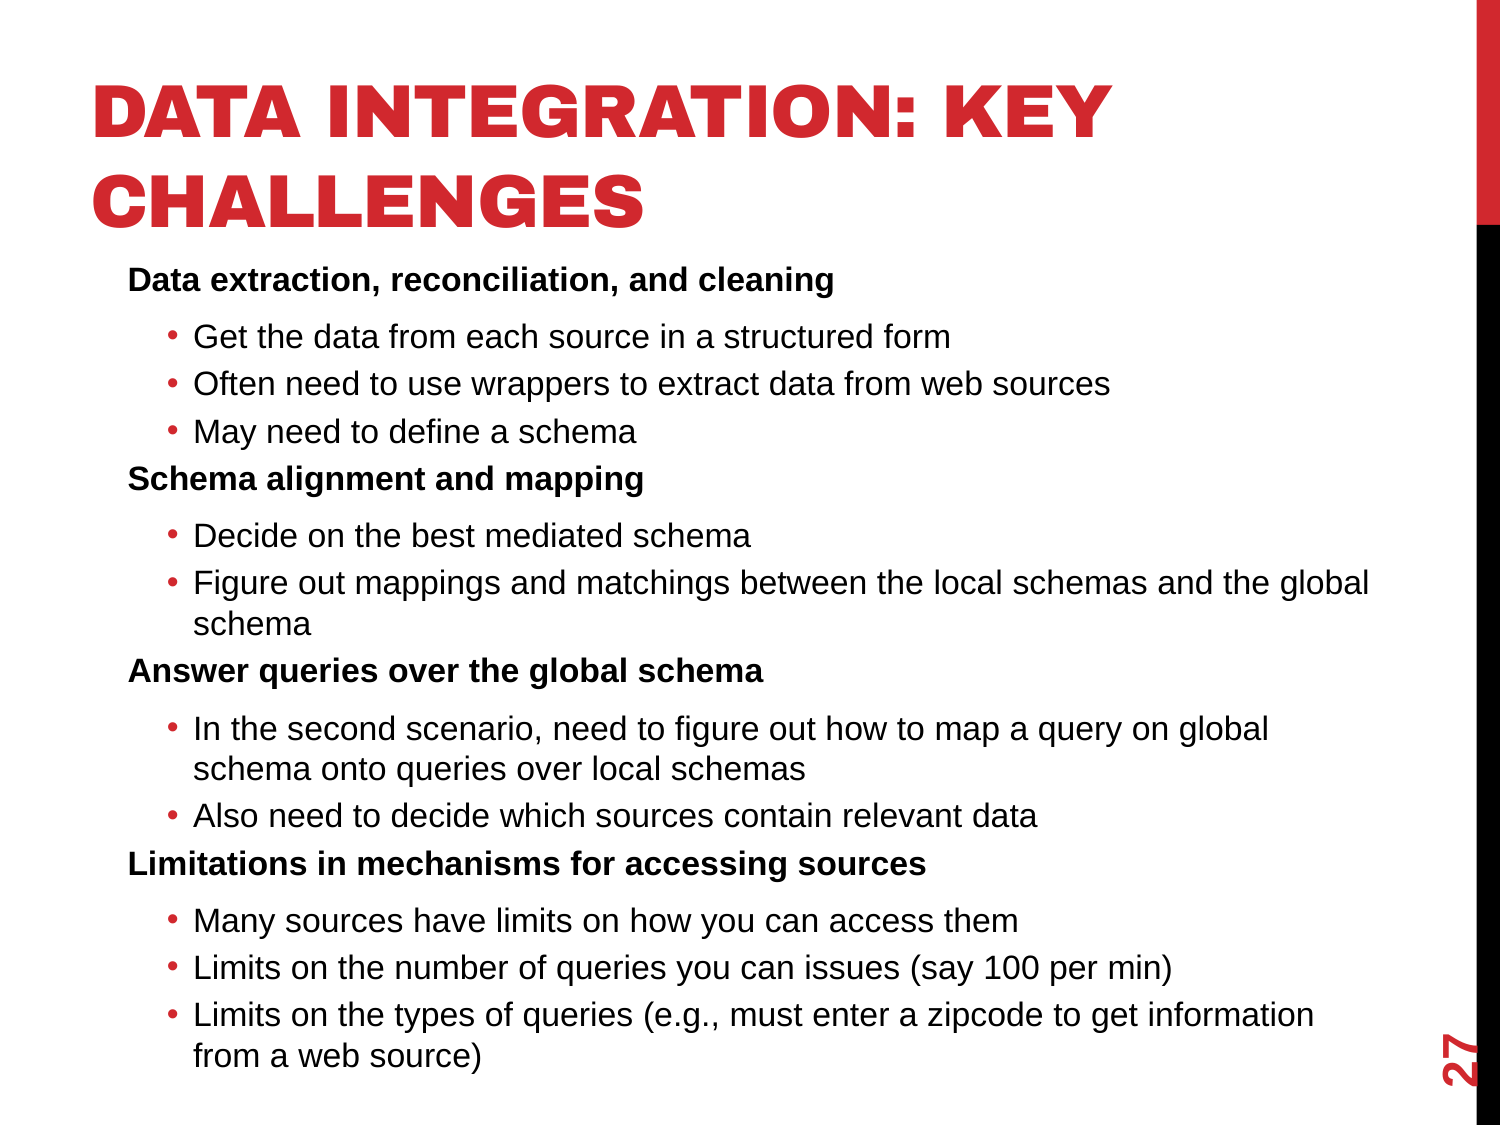

# Data Integration: Key Challenges
Data extraction, reconciliation, and cleaning
Get the data from each source in a structured form
Often need to use wrappers to extract data from web sources
May need to define a schema
Schema alignment and mapping
Decide on the best mediated schema
Figure out mappings and matchings between the local schemas and the global schema
Answer queries over the global schema
In the second scenario, need to figure out how to map a query on global schema onto queries over local schemas
Also need to decide which sources contain relevant data
Limitations in mechanisms for accessing sources
Many sources have limits on how you can access them
Limits on the number of queries you can issues (say 100 per min)
Limits on the types of queries (e.g., must enter a zipcode to get information from a web source)
27